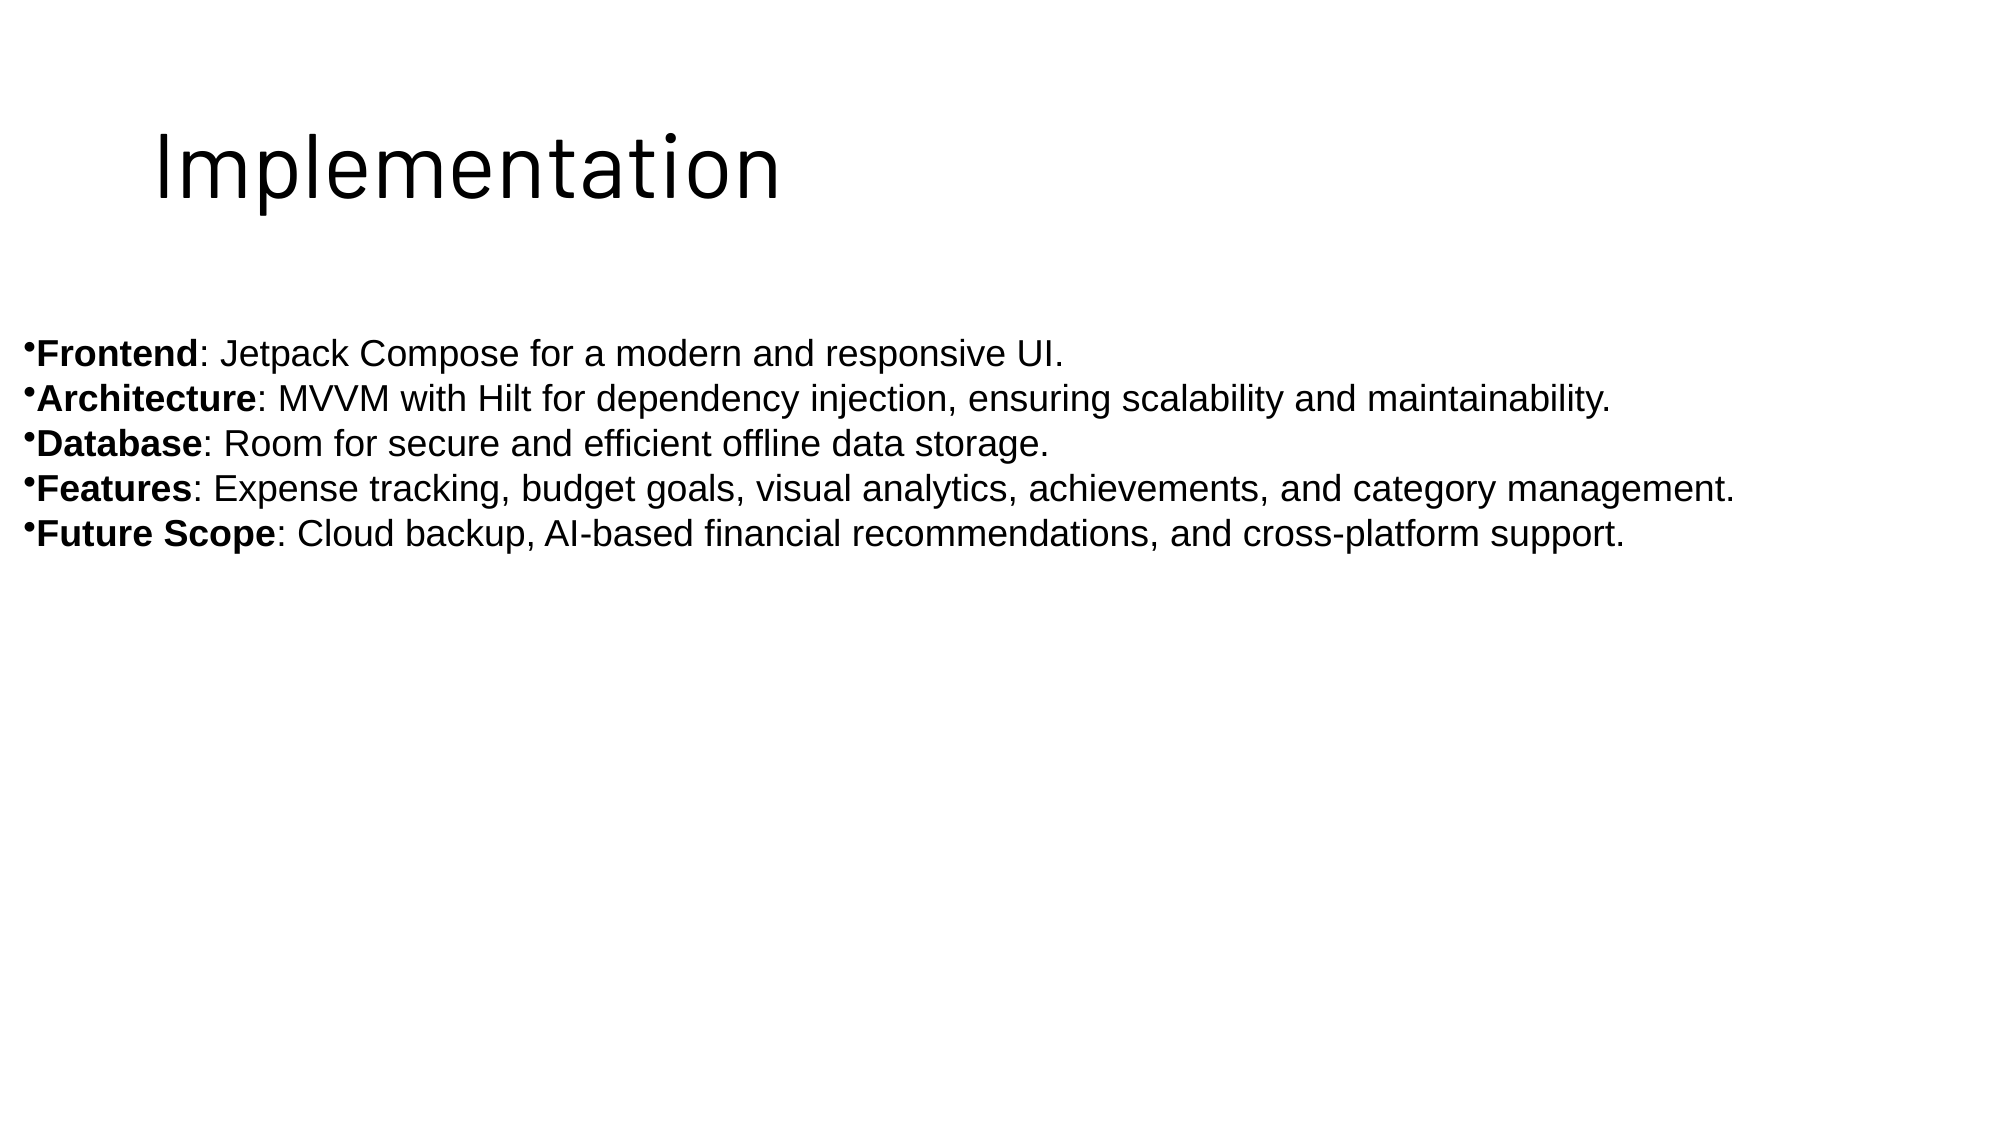

# Implementation

Frontend: Jetpack Compose for a modern and responsive UI.
Architecture: MVVM with Hilt for dependency injection, ensuring scalability and maintainability.
Database: Room for secure and efficient offline data storage.
Features: Expense tracking, budget goals, visual analytics, achievements, and category management.
Future Scope: Cloud backup, AI-based financial recommendations, and cross-platform support.